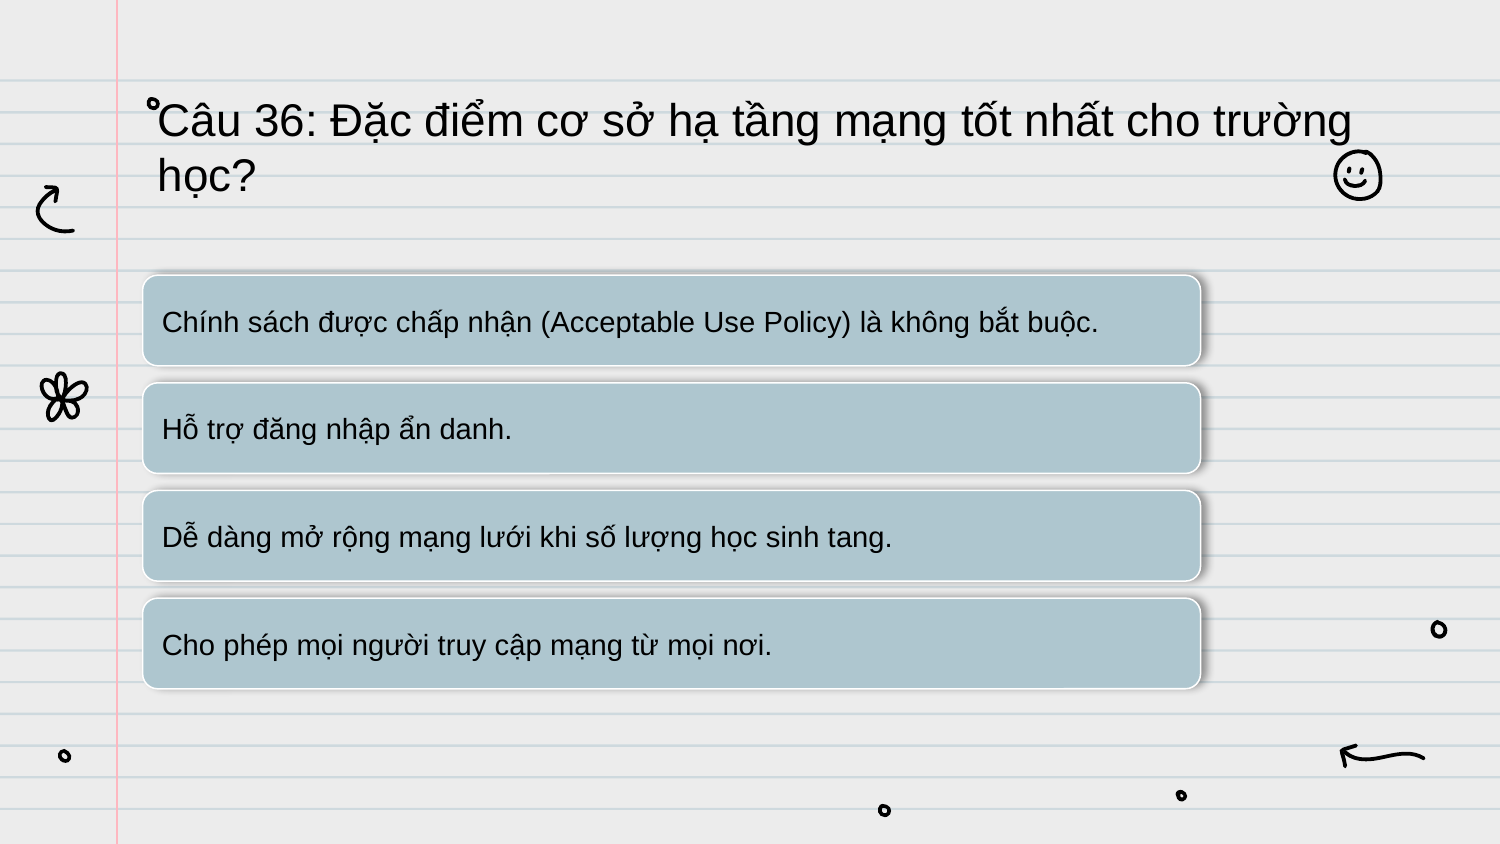

# Câu 36: Đặc điểm cơ sở hạ tầng mạng tốt nhất cho trường học?
Chính sách được chấp nhận (Acceptable Use Policy) là không bắt buộc.
Hỗ trợ đăng nhập ẩn danh.
Dễ dàng mở rộng mạng lưới khi số lượng học sinh tang.
Cho phép mọi người truy cập mạng từ mọi nơi.